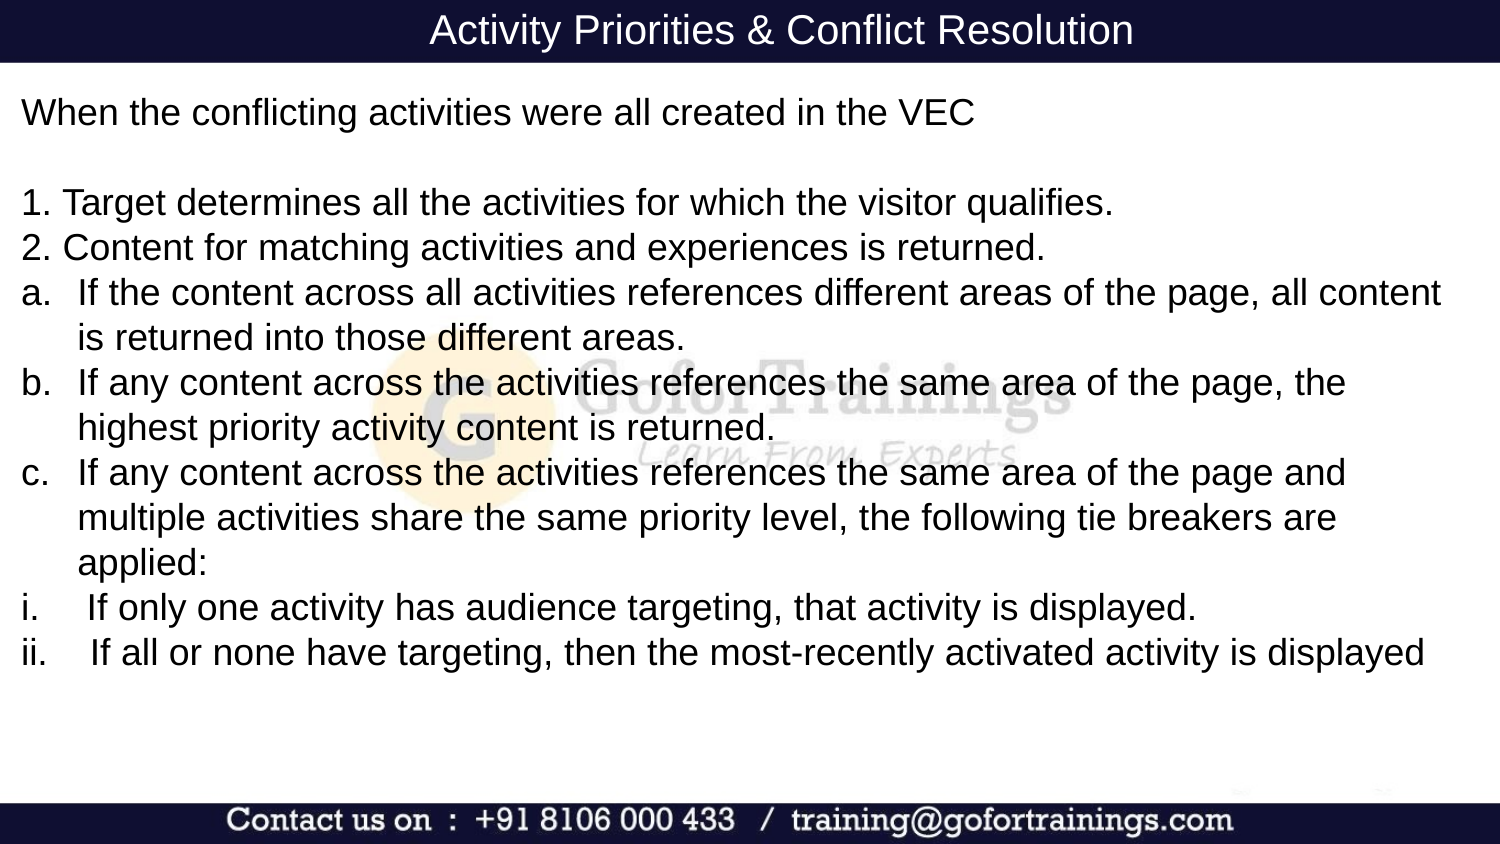

Activity Priorities & Conflict Resolution
When the conflicting activities were all created in the VEC

1. Target determines all the activities for which the visitor qualifies.
2. Content for matching activities and experiences is returned.
If the content across all activities references different areas of the page, all content is returned into those different areas.
If any content across the activities references the same area of the page, the highest priority activity content is returned.
If any content across the activities references the same area of the page and multiple activities share the same priority level, the following tie breakers are applied:
If only one activity has audience targeting, that activity is displayed.
ii.    If all or none have targeting, then the most-recently activated activity is displayed